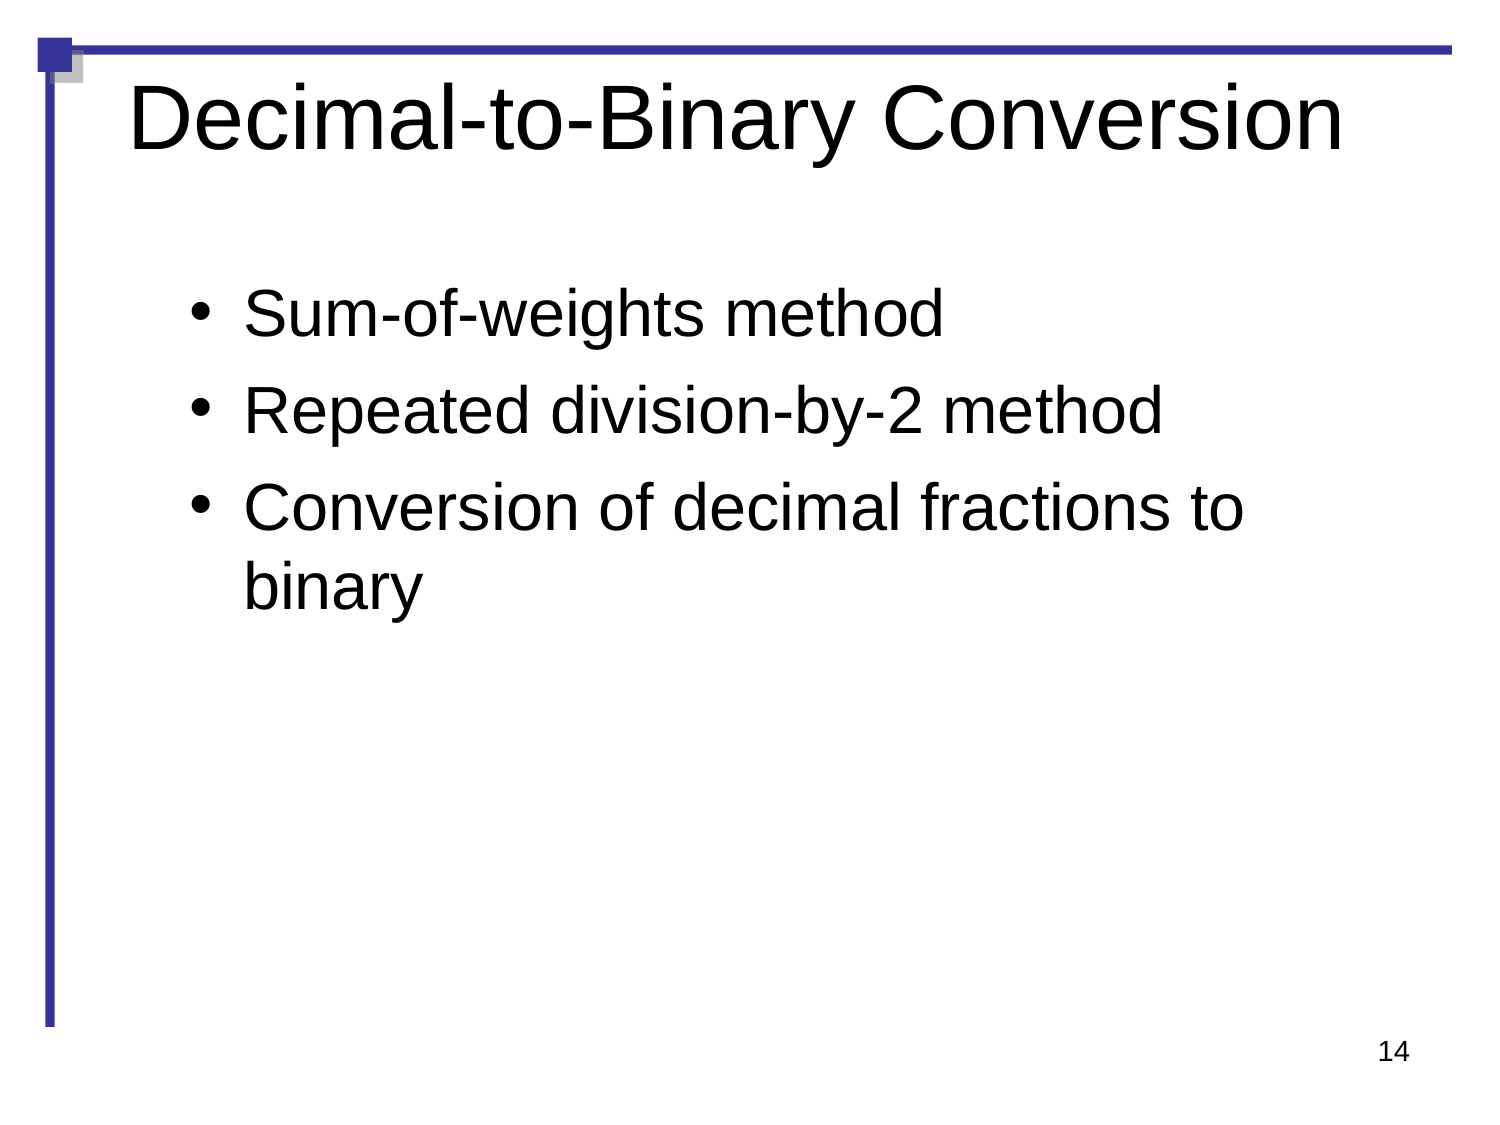

Decimal-to-Binary Conversion
Sum-of-weights method
Repeated division-by-2 method
Conversion of decimal fractions to binary
14